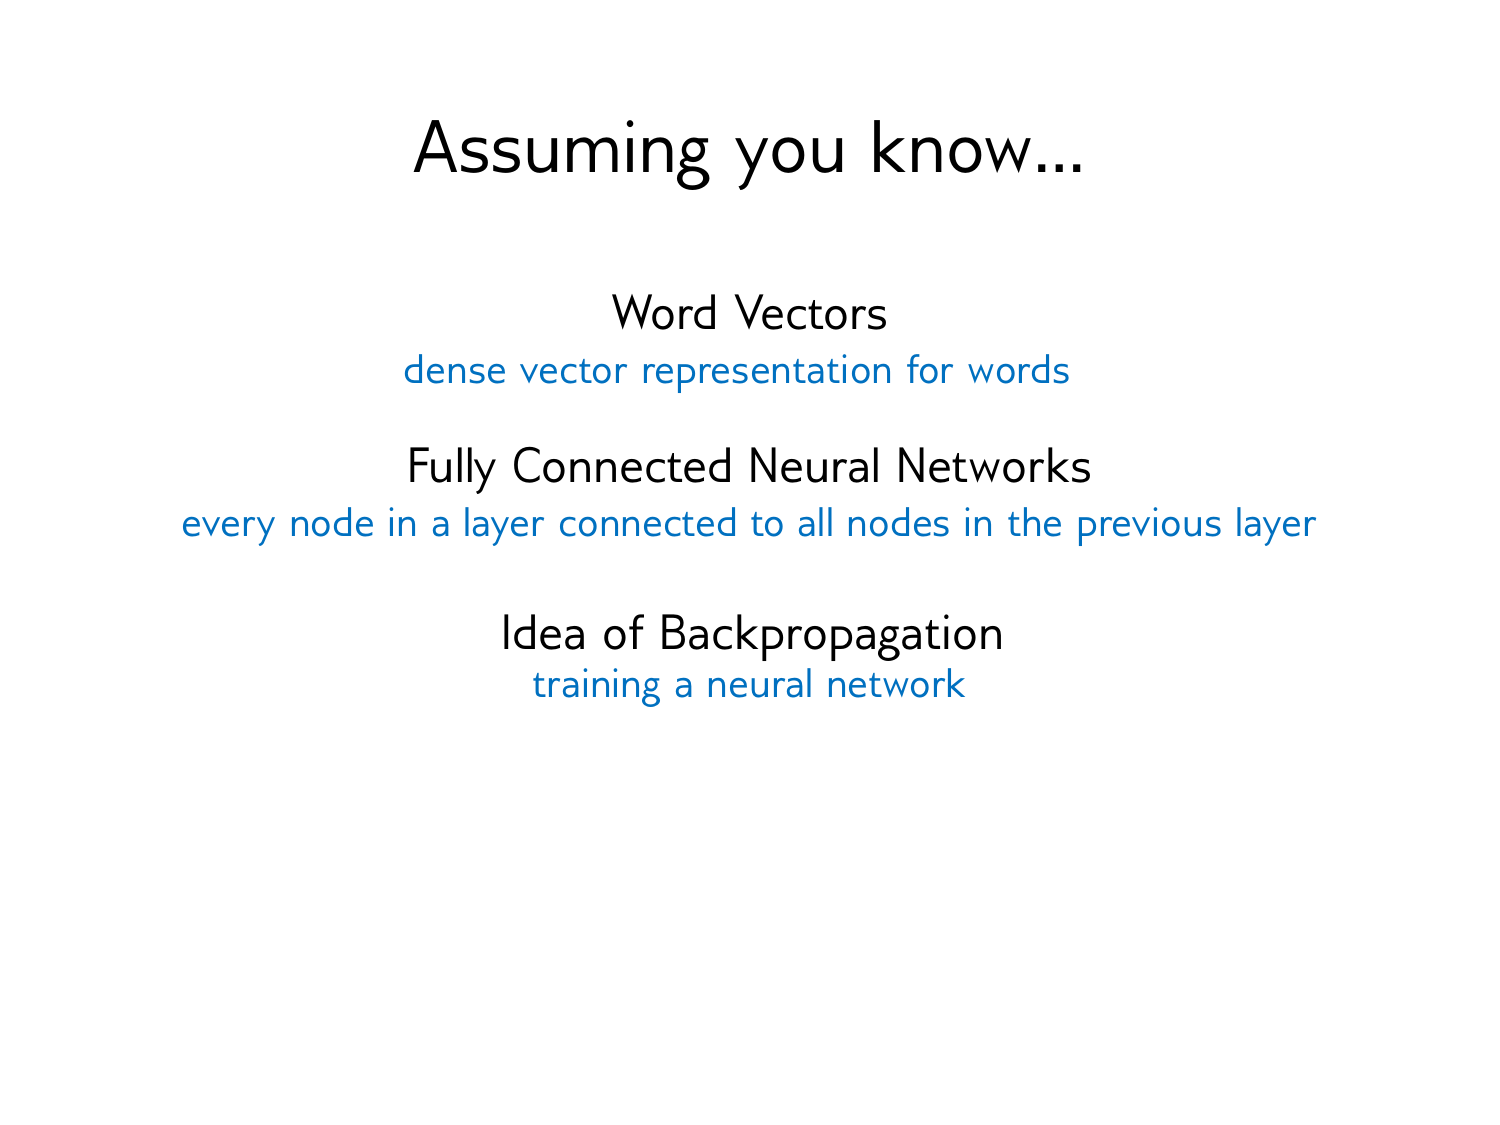

Assuming you know…
Word Vectors
dense vector representation for words
Fully Connected Neural Networks
every node in a layer connected to all nodes in the previous layer
Idea of Backpropagation
training a neural network